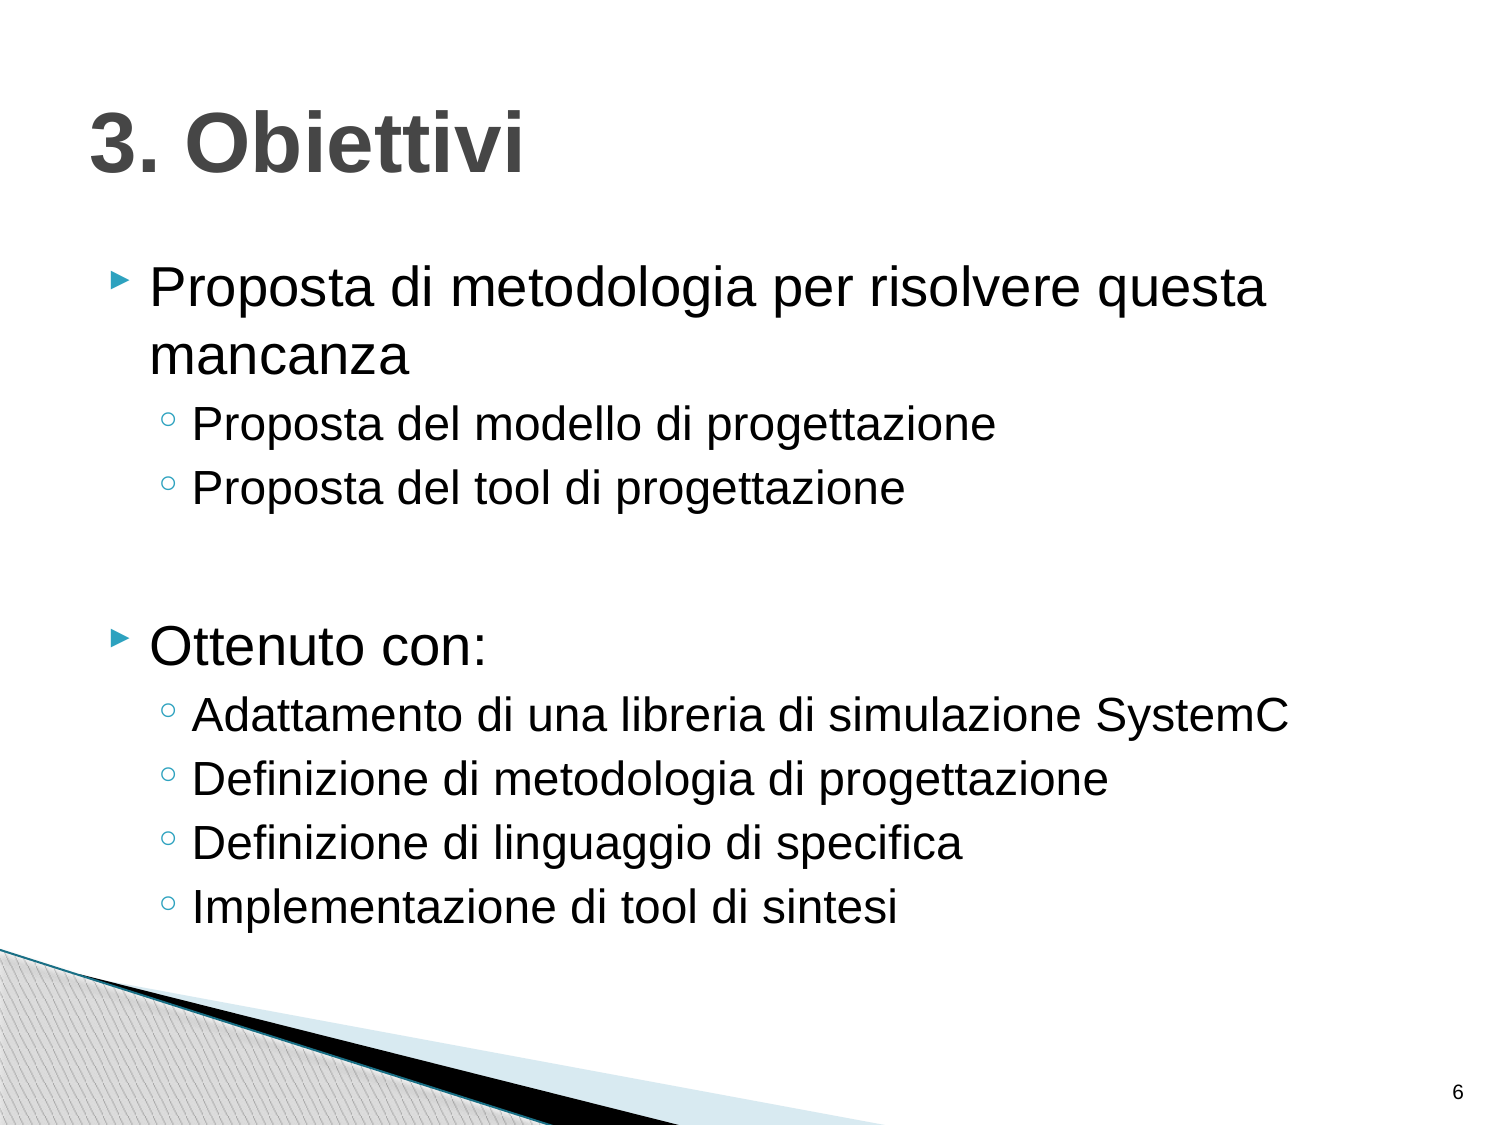

# 3. Obiettivi
Proposta di metodologia per risolvere questa mancanza
Proposta del modello di progettazione
Proposta del tool di progettazione

Ottenuto con:
Adattamento di una libreria di simulazione SystemC
Definizione di metodologia di progettazione
Definizione di linguaggio di specifica
Implementazione di tool di sintesi
6